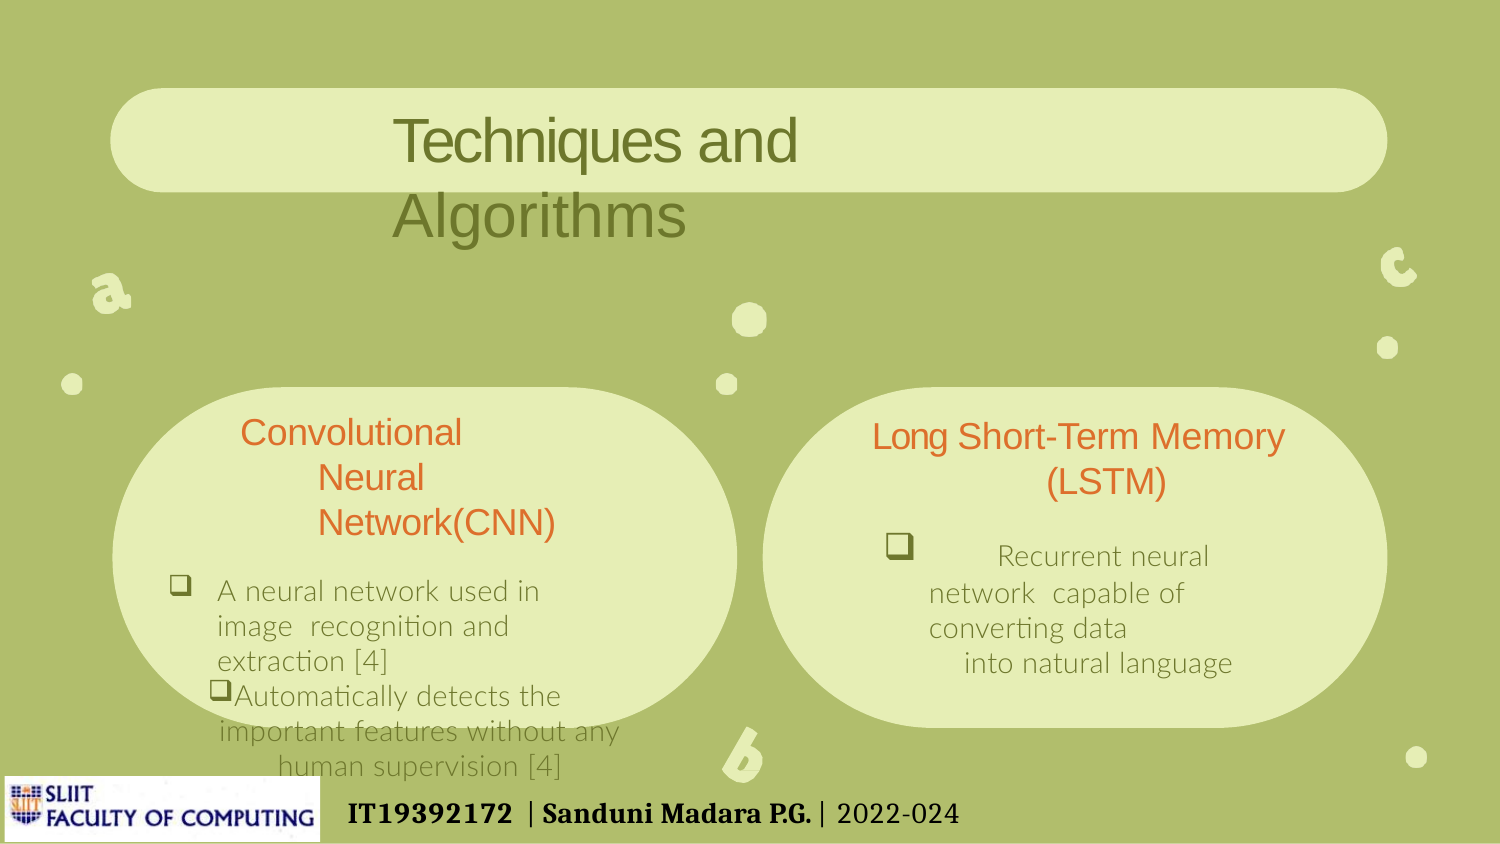

# Techniques and Algorithms

Convolutional Neural  Network(CNN)
A neural network used in image  recognition and extraction [4]
Automatically detects the  important features without any
human supervision [4]
Long Short-Term Memory
(LSTM)
	Recurrent neural network  capable of converting data
into natural language

IT19392172 | Sanduni Madara P.G. | 2022-024